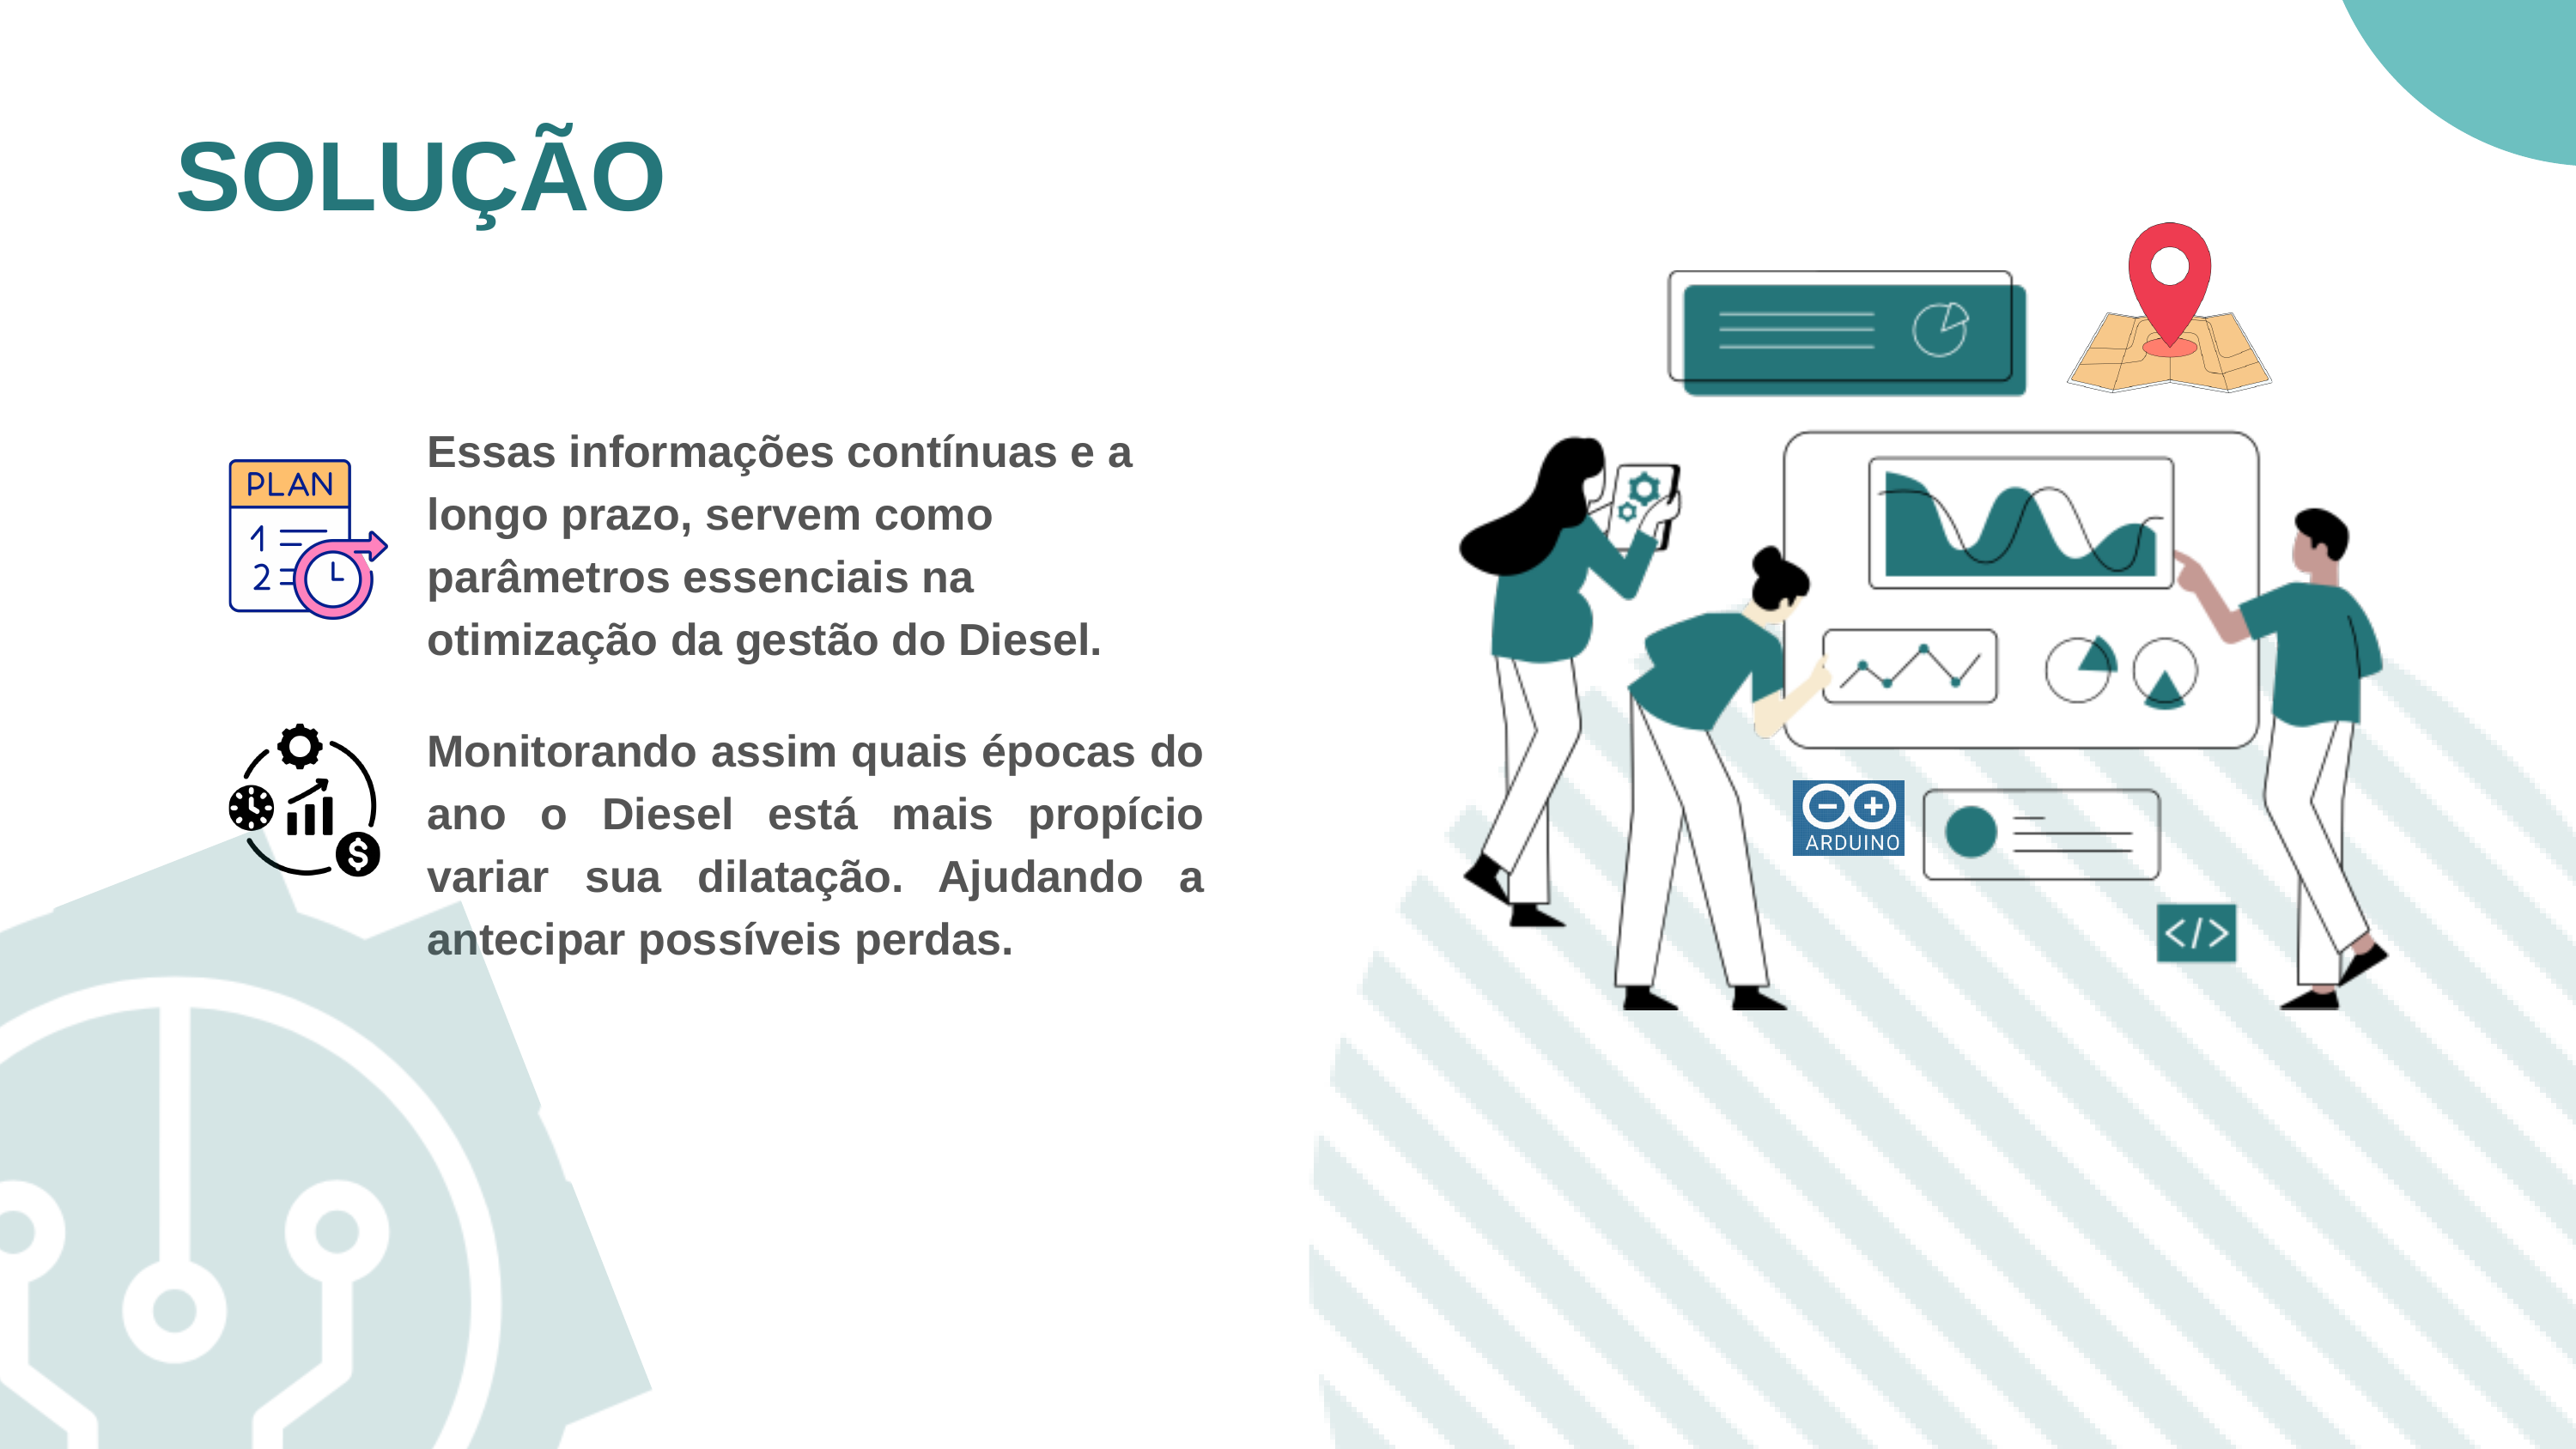

SOLUÇÃO

Essas informações contínuas e a longo prazo, servem como parâmetros essenciais na otimização da gestão do Diesel.

Monitorando assim quais épocas do ano o Diesel está mais propício variar sua dilatação. Ajudando a antecipar possíveis perdas.